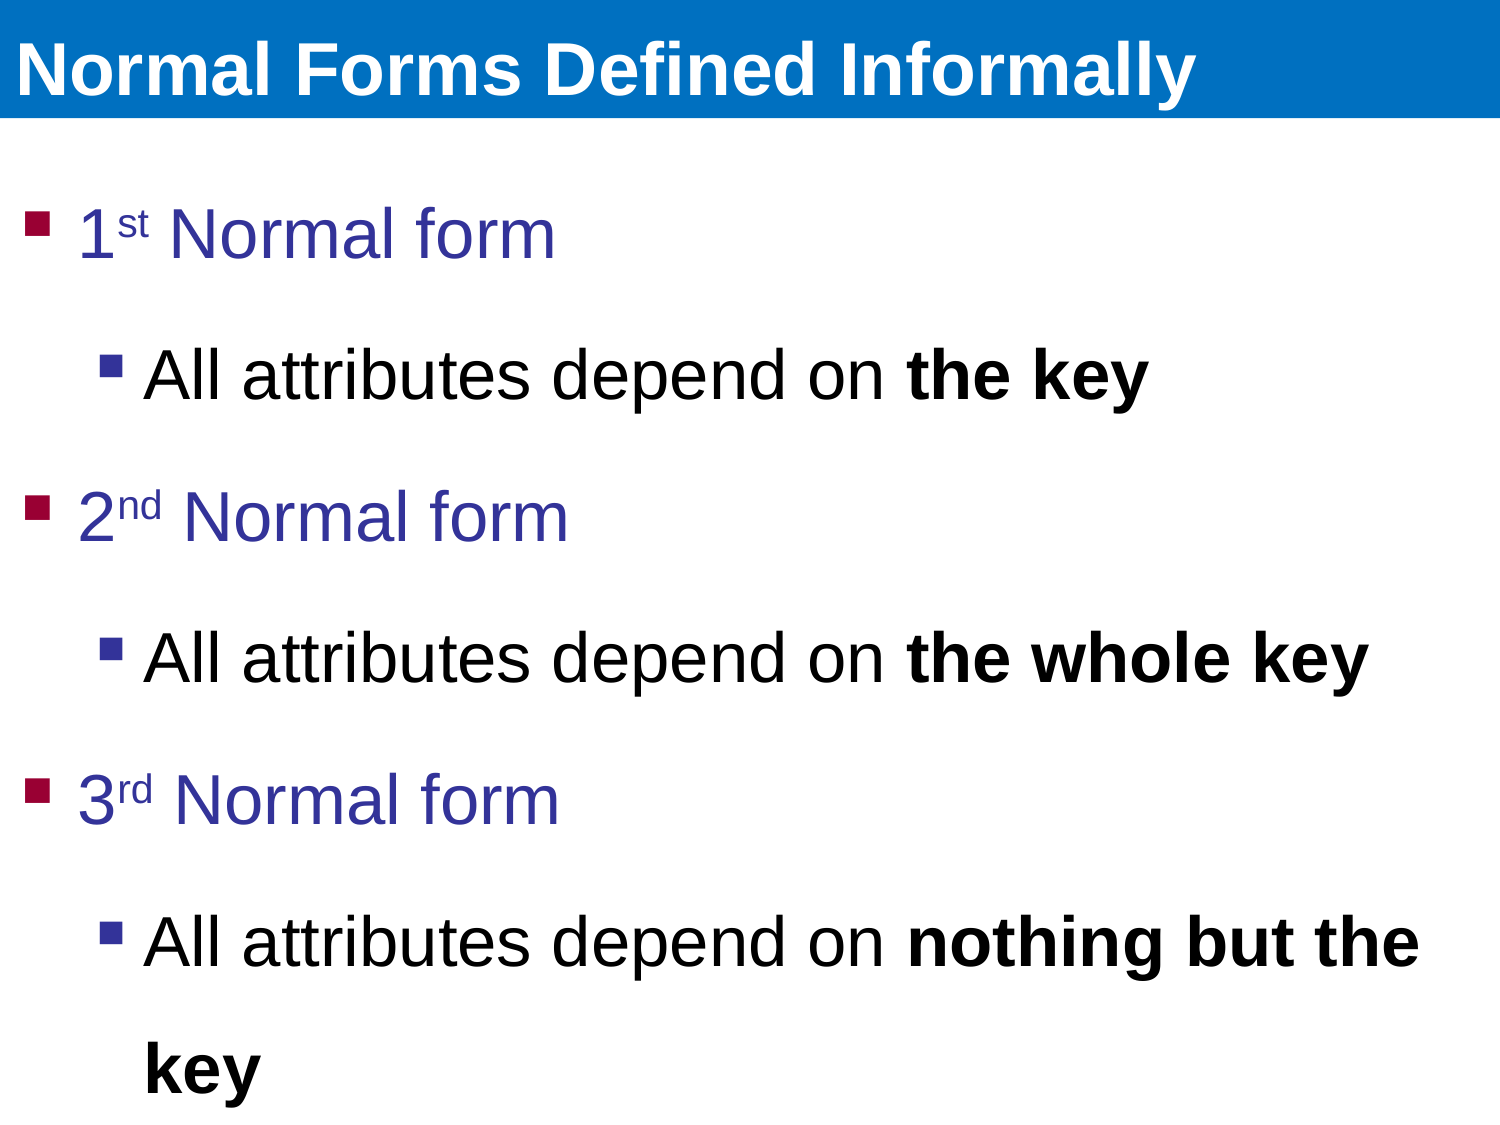

# Normal Forms Defined Informally
1st Normal form
All attributes depend on the key
2nd Normal form
All attributes depend on the whole key
3rd Normal form
All attributes depend on nothing but the key